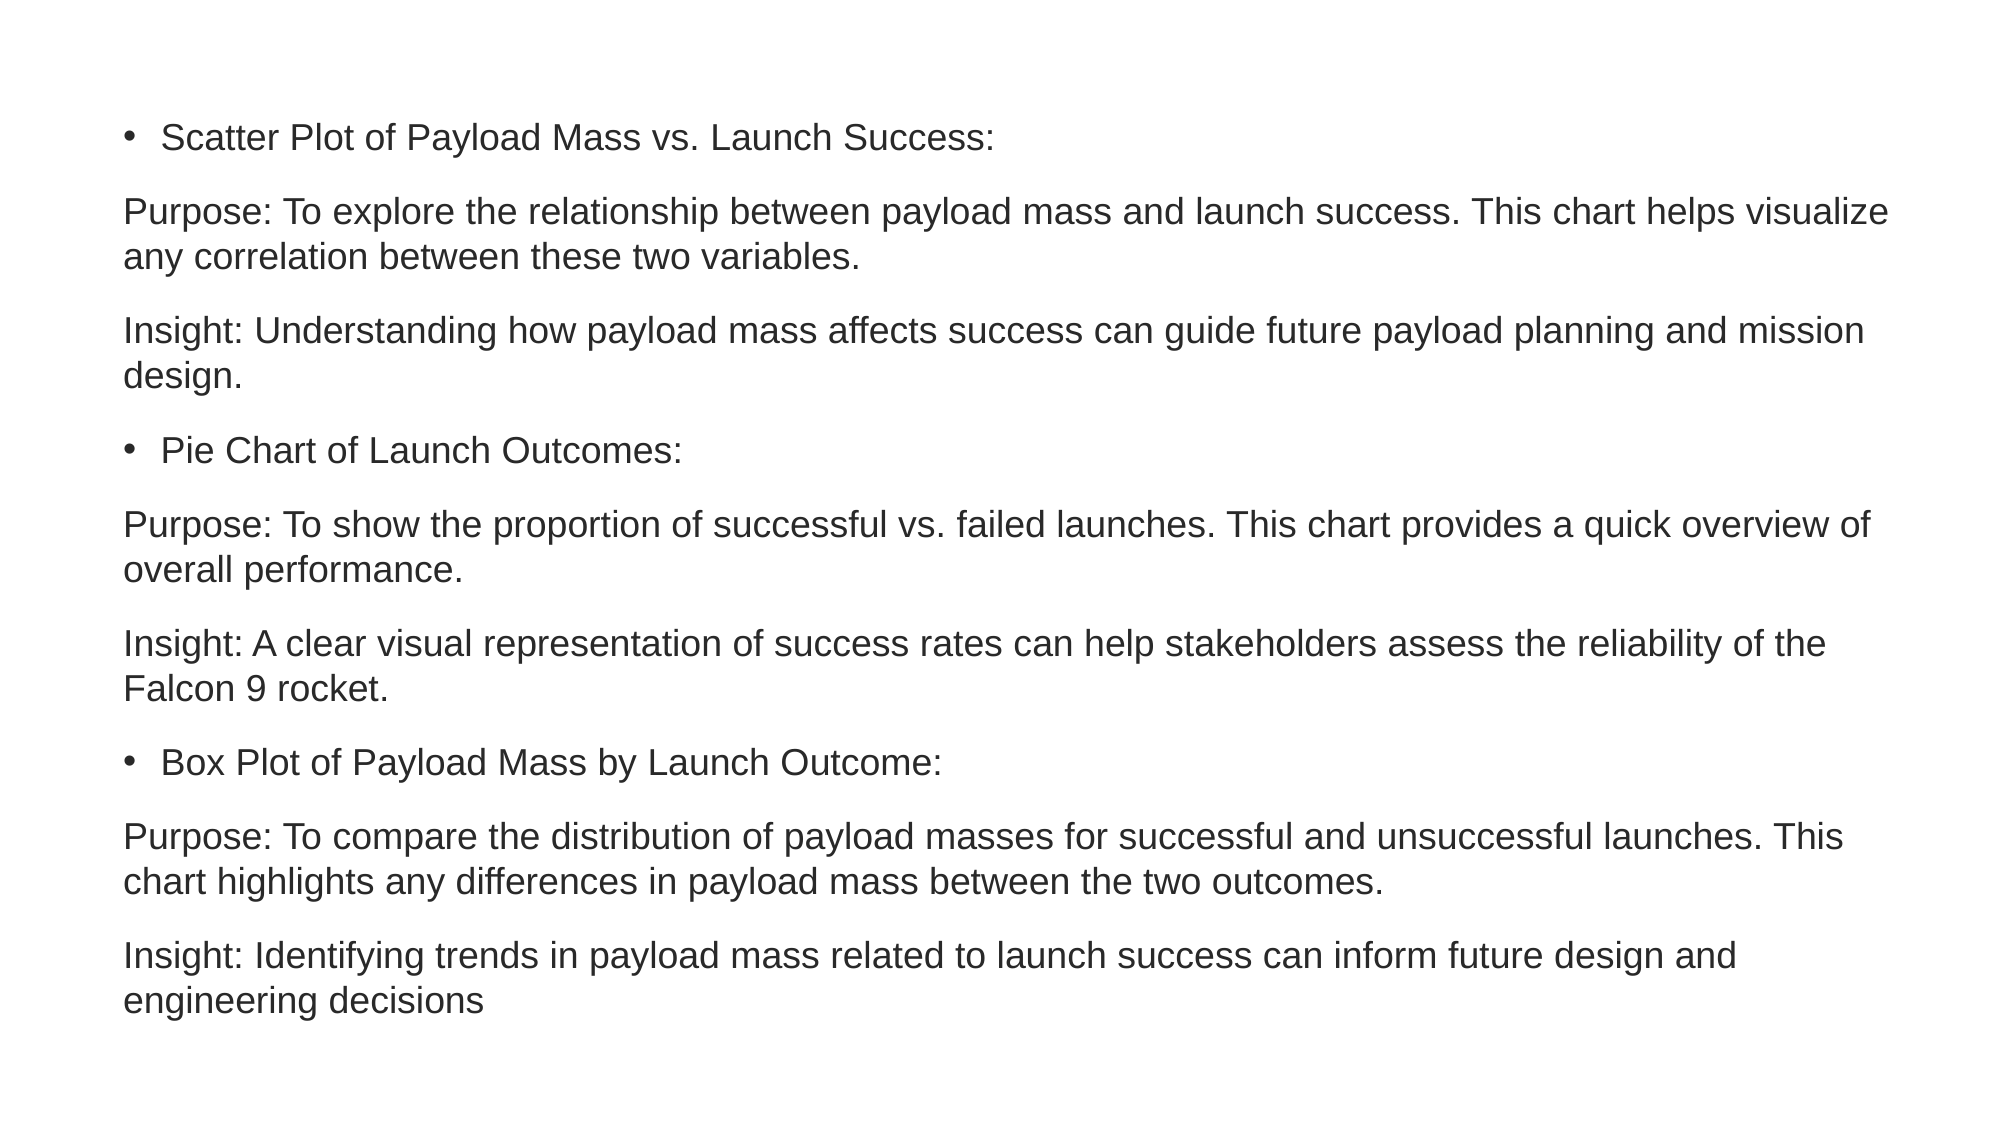

Scatter Plot of Payload Mass vs. Launch Success:
Purpose: To explore the relationship between payload mass and launch success. This chart helps visualize any correlation between these two variables.
Insight: Understanding how payload mass affects success can guide future payload planning and mission design.
Pie Chart of Launch Outcomes:
Purpose: To show the proportion of successful vs. failed launches. This chart provides a quick overview of overall performance.
Insight: A clear visual representation of success rates can help stakeholders assess the reliability of the Falcon 9 rocket.
Box Plot of Payload Mass by Launch Outcome:
Purpose: To compare the distribution of payload masses for successful and unsuccessful launches. This chart highlights any differences in payload mass between the two outcomes.
Insight: Identifying trends in payload mass related to launch success can inform future design and engineering decisions